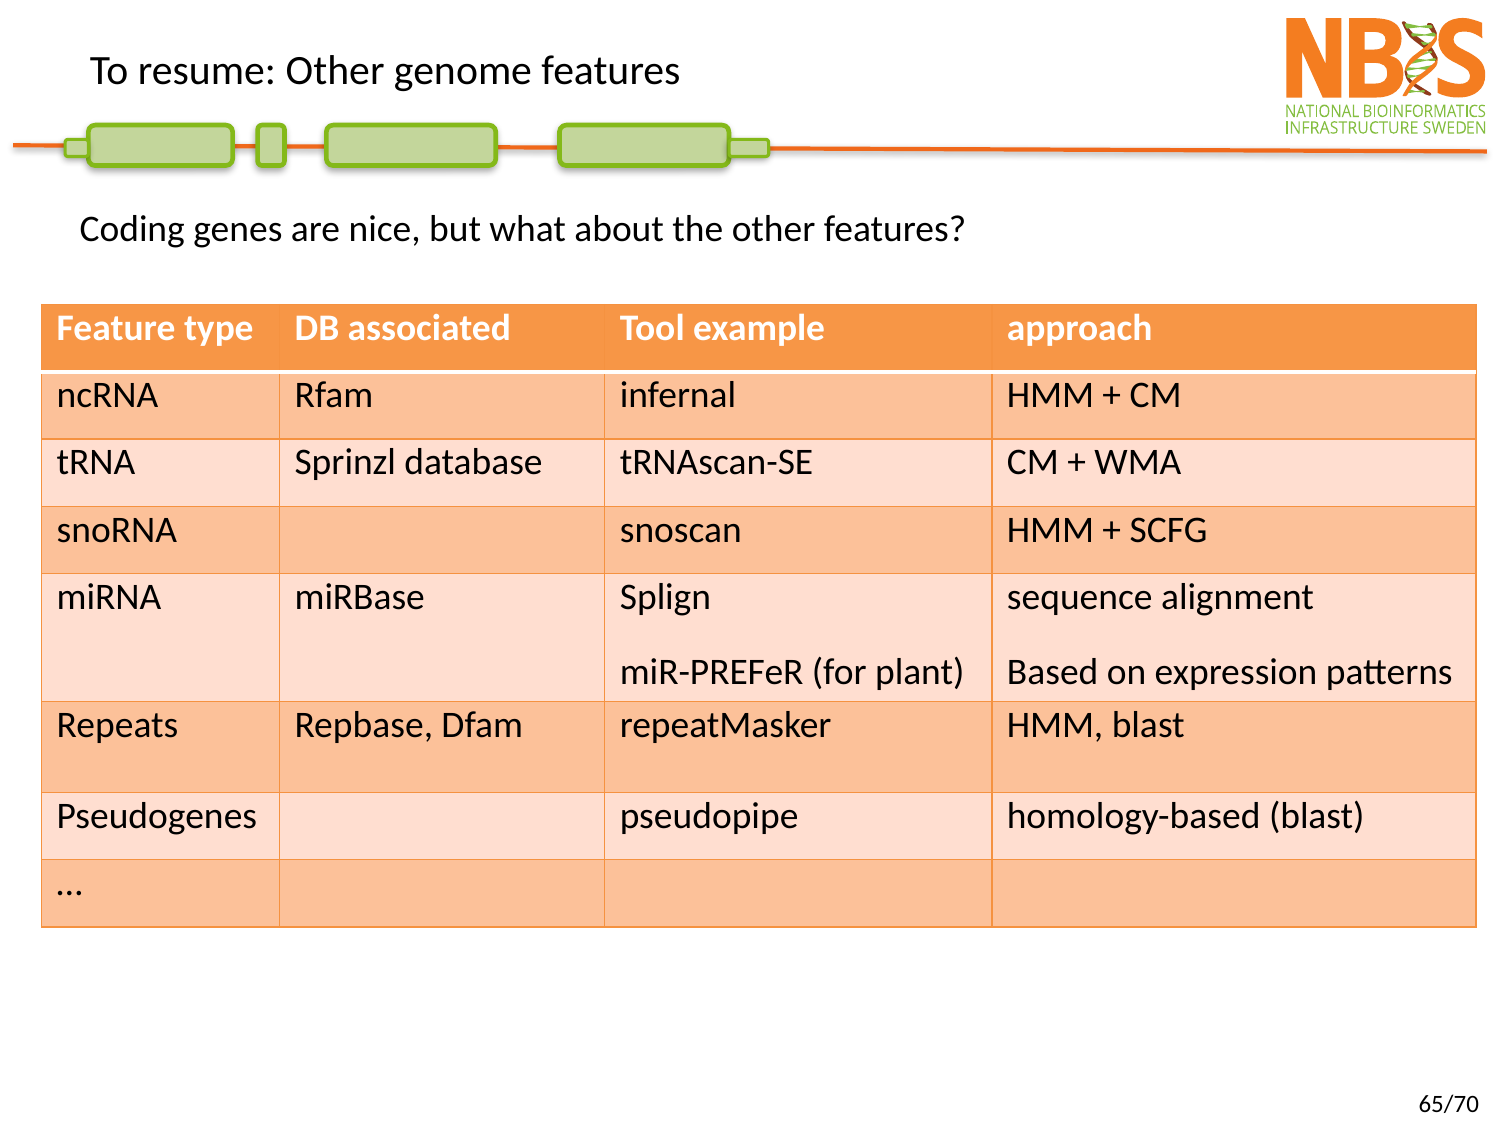

# To resume: Other genome features
Coding genes are nice, but what about the other features?
| Feature type | DB associated | Tool example | approach |
| --- | --- | --- | --- |
| ncRNA | Rfam | infernal | HMM + CM |
| tRNA | Sprinzl database | tRNAscan-SE | CM + WMA |
| snoRNA |  | snoscan | HMM + SCFG |
| miRNA | miRBase | Splign miR-PREFeR (for plant) | sequence alignment Based on expression patterns |
| Repeats | Repbase, Dfam | repeatMasker | HMM, blast |
| Pseudogenes |  | pseudopipe | homology-based (blast) |
| … |  |  |  |
65/70